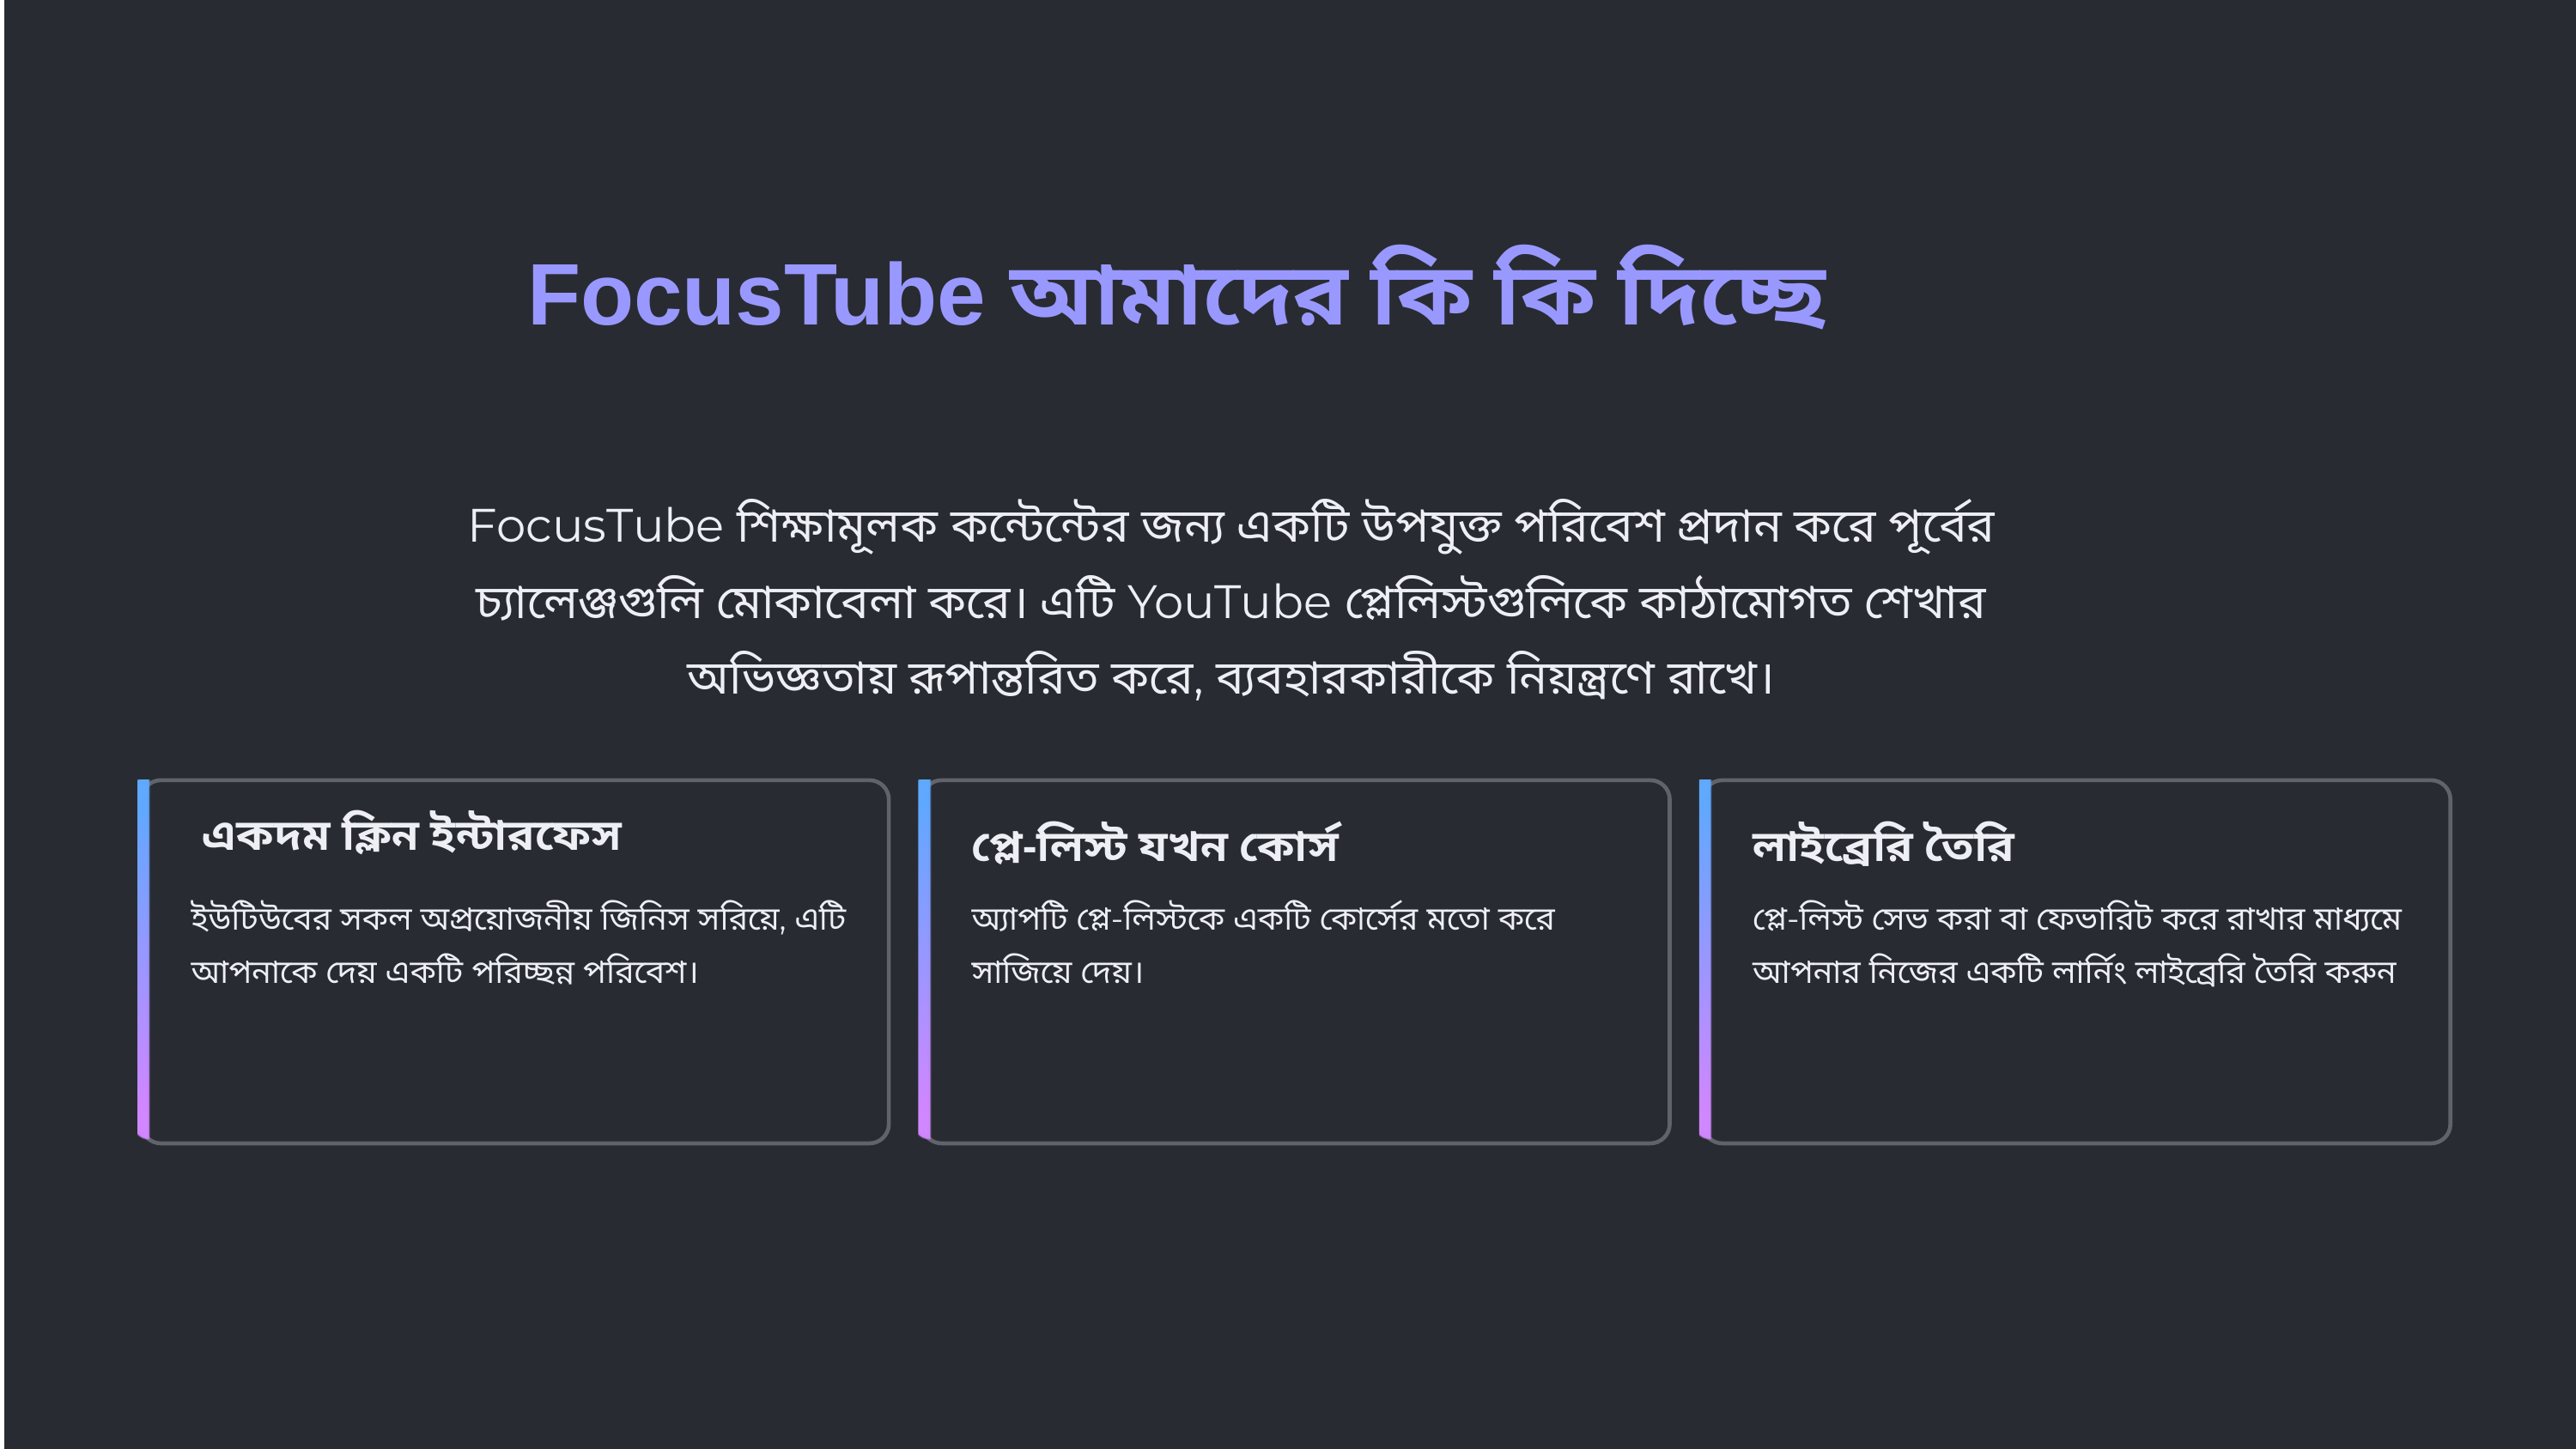

FocusTube আমাদের কি কি দিচ্ছে
FocusTube শিক্ষামূলক কন্টেন্টের জন্য একটি উপযুক্ত পরিবেশ প্রদান করে পূর্বের চ্যালেঞ্জগুলি মোকাবেলা করে। এটি YouTube প্লেলিস্টগুলিকে কাঠামোগত শেখার অভিজ্ঞতায় রূপান্তরিত করে, ব্যবহারকারীকে নিয়ন্ত্রণে রাখে।

 একদম ক্লিন ইন্টারফেস
প্লে-লিস্ট যখন কোর্স
লাইব্রেরি তৈরি
ইউটিউবের সকল অপ্রয়োজনীয় জিনিস সরিয়ে, এটি আপনাকে দেয় একটি পরিচ্ছন্ন পরিবেশ।
অ্যাপটি প্লে-লিস্টকে একটি কোর্সের মতো করে সাজিয়ে দেয়।
প্লে-লিস্ট সেভ করা বা ফেভারিট করে রাখার মাধ্যমে আপনার নিজের একটি লার্নিং লাইব্রেরি তৈরি করুন